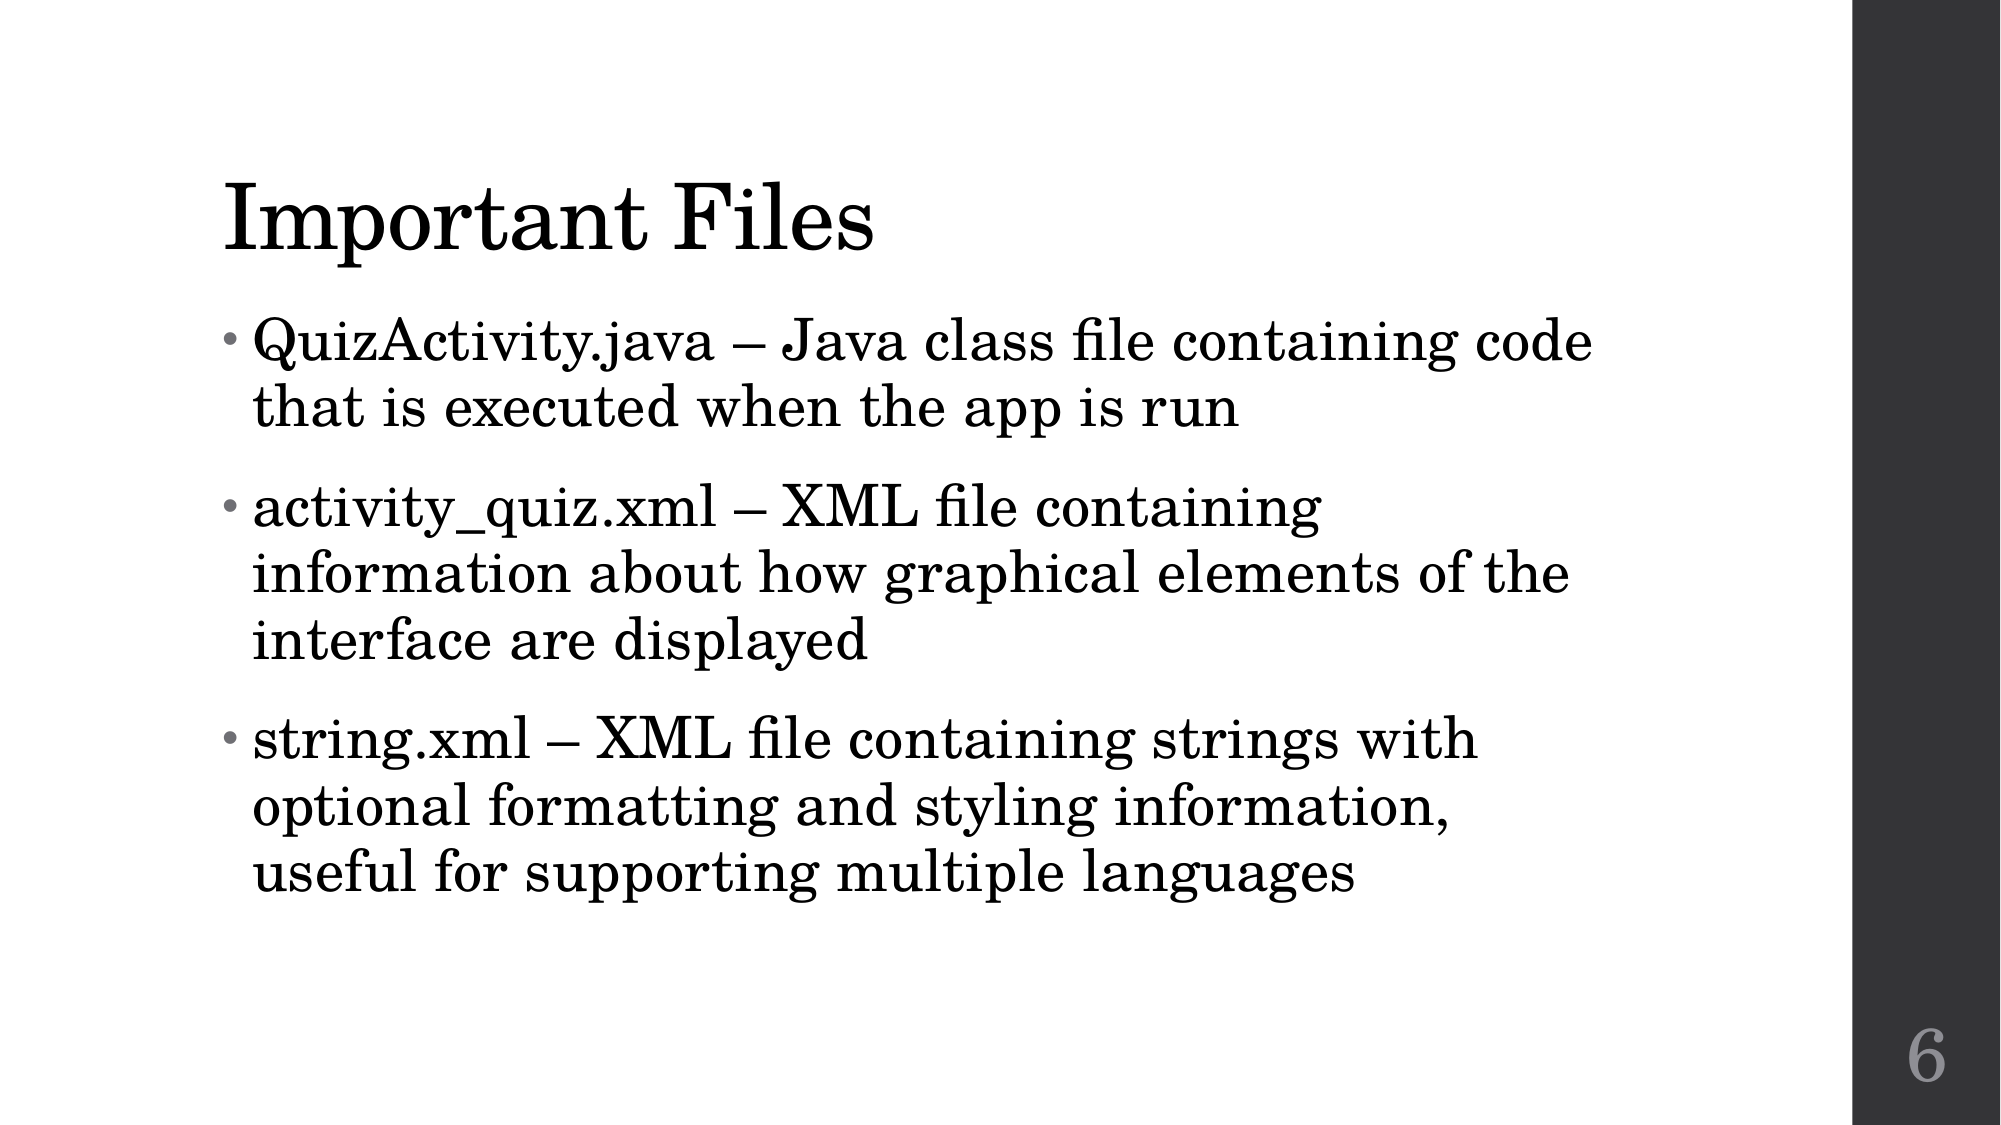

# Important Files
QuizActivity.java – Java class file containing code that is executed when the app is run
activity_quiz.xml – XML file containing information about how graphical elements of the interface are displayed
string.xml – XML file containing strings with optional formatting and styling information, useful for supporting multiple languages
6